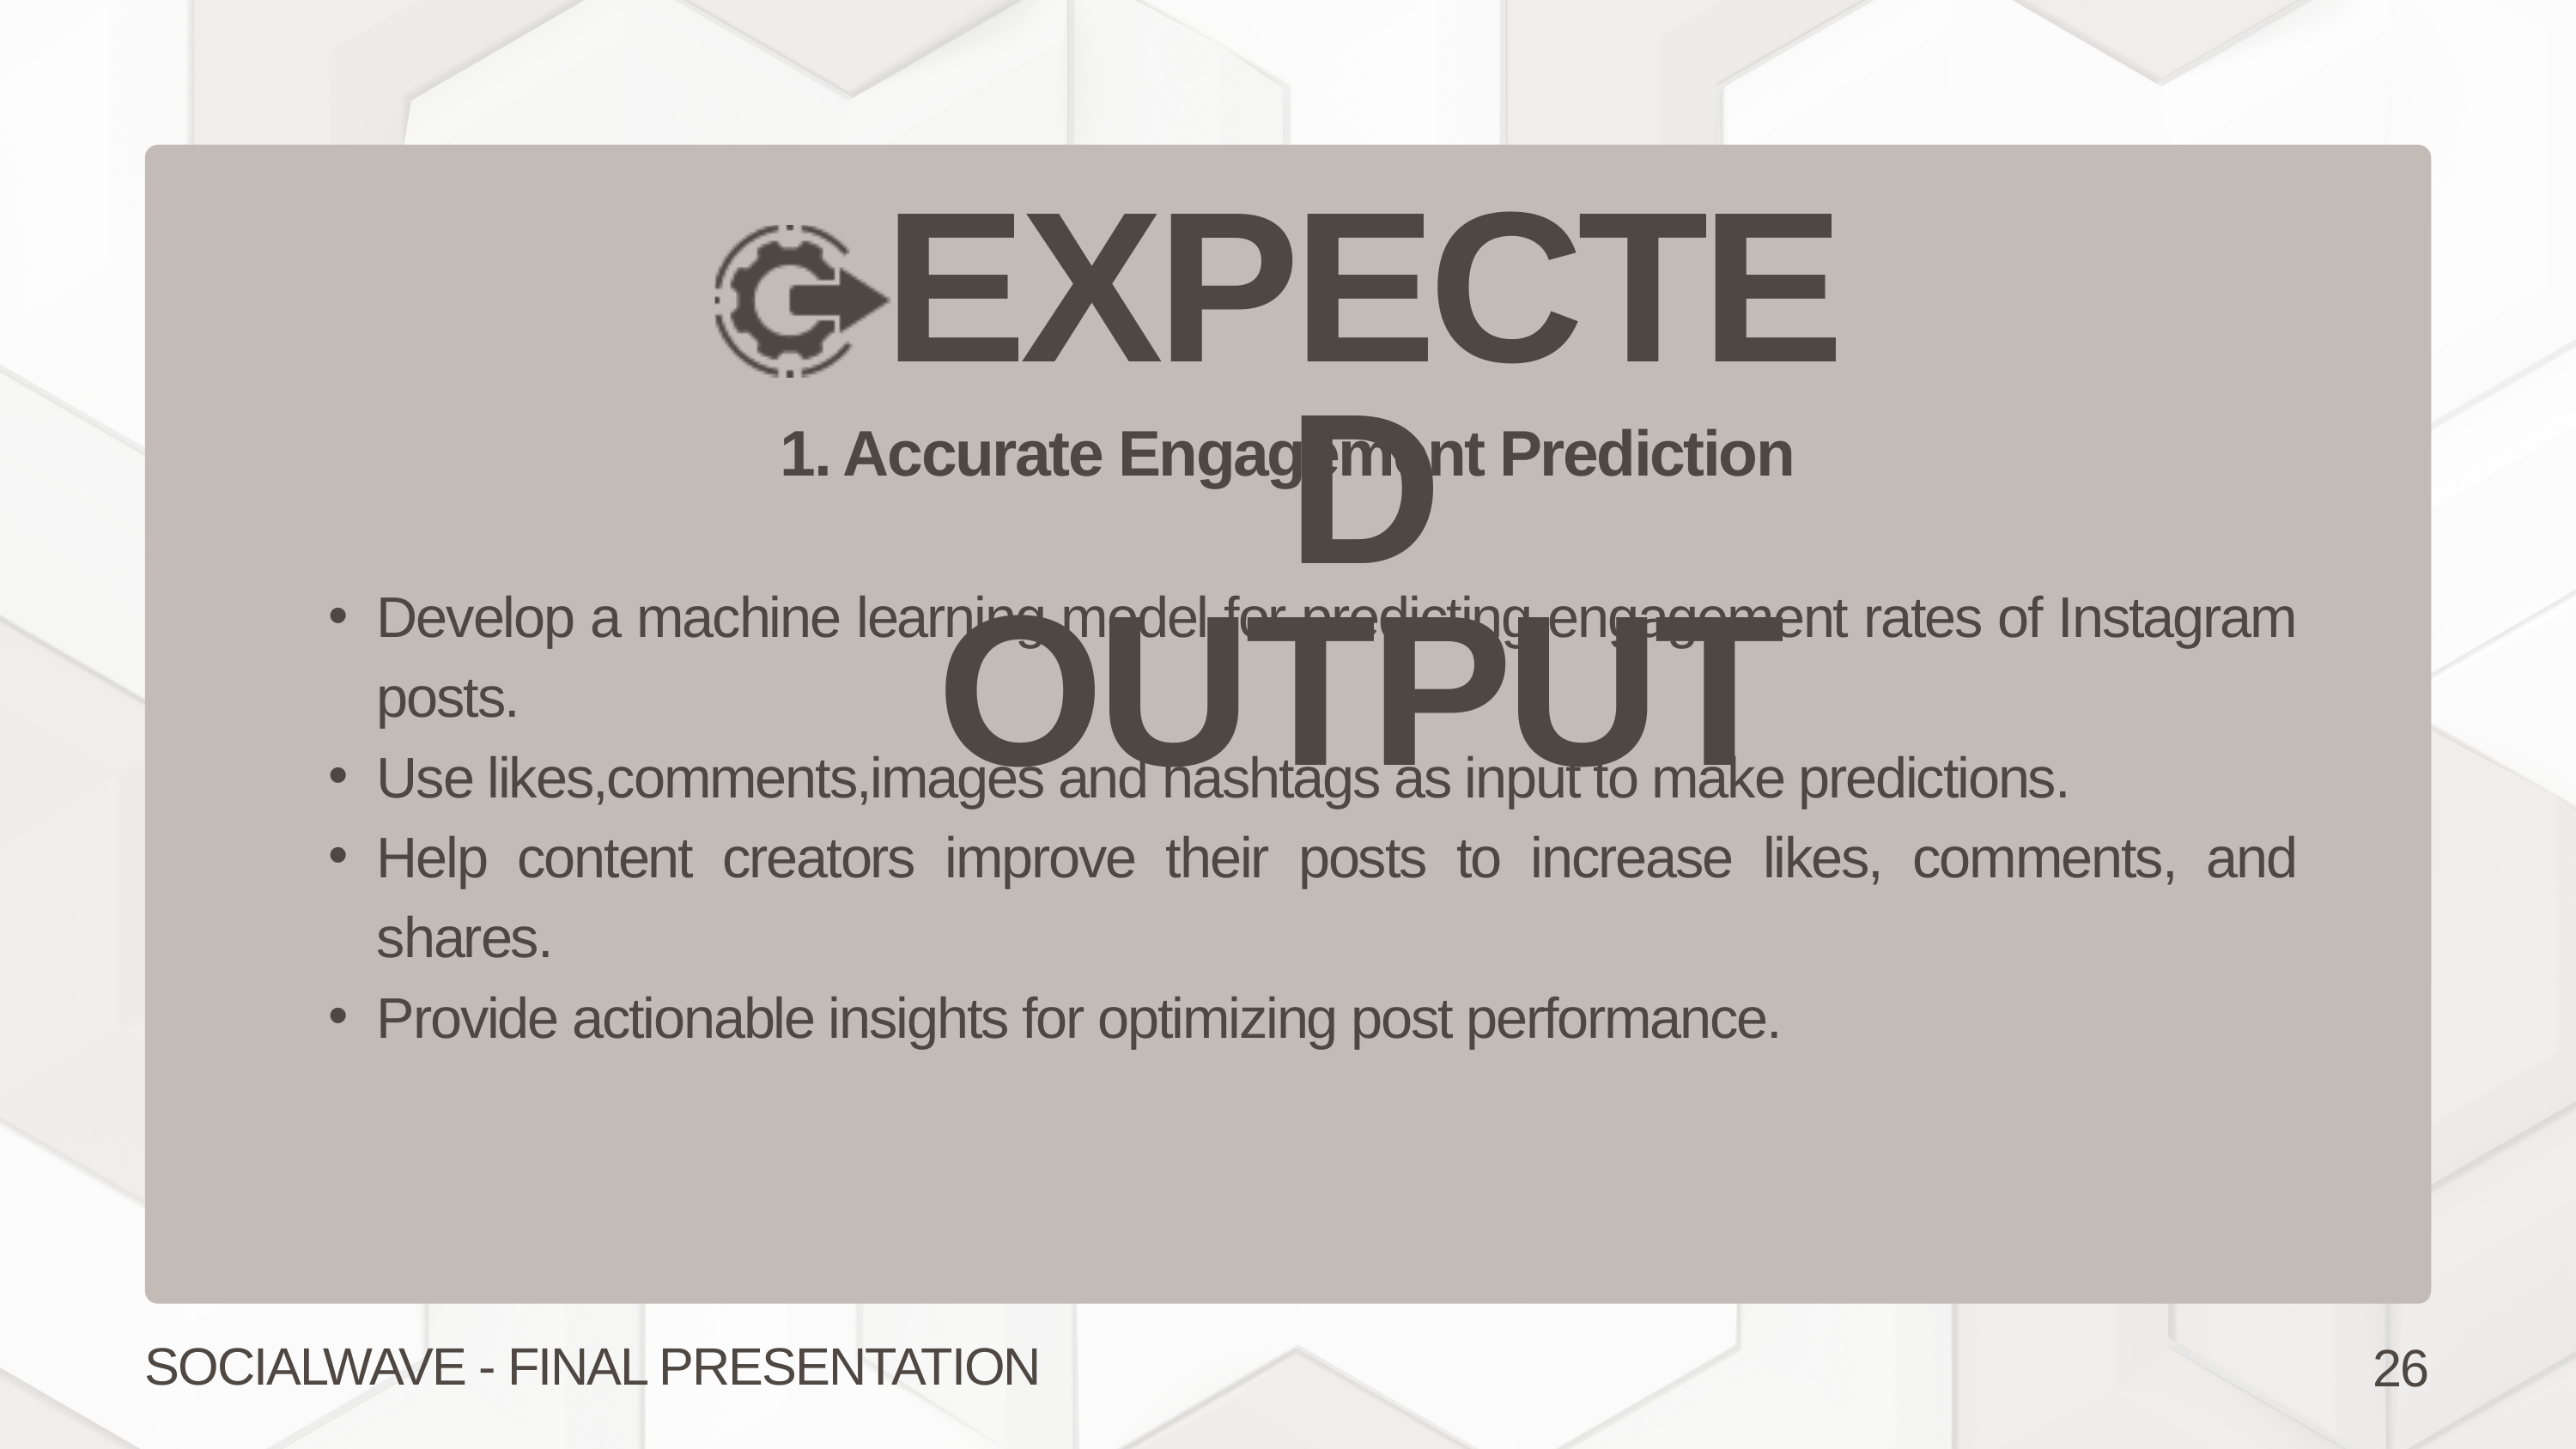

EXPECTED OUTPUT

1. Accurate Engagement Prediction

Develop a machine learning model for predicting engagement rates of Instagram posts.
Use likes,comments,images and hashtags as input to make predictions.
Help content creators improve their posts to increase likes, comments, and shares.
Provide actionable insights for optimizing post performance.
26
SOCIALWAVE - FINAL PRESENTATION